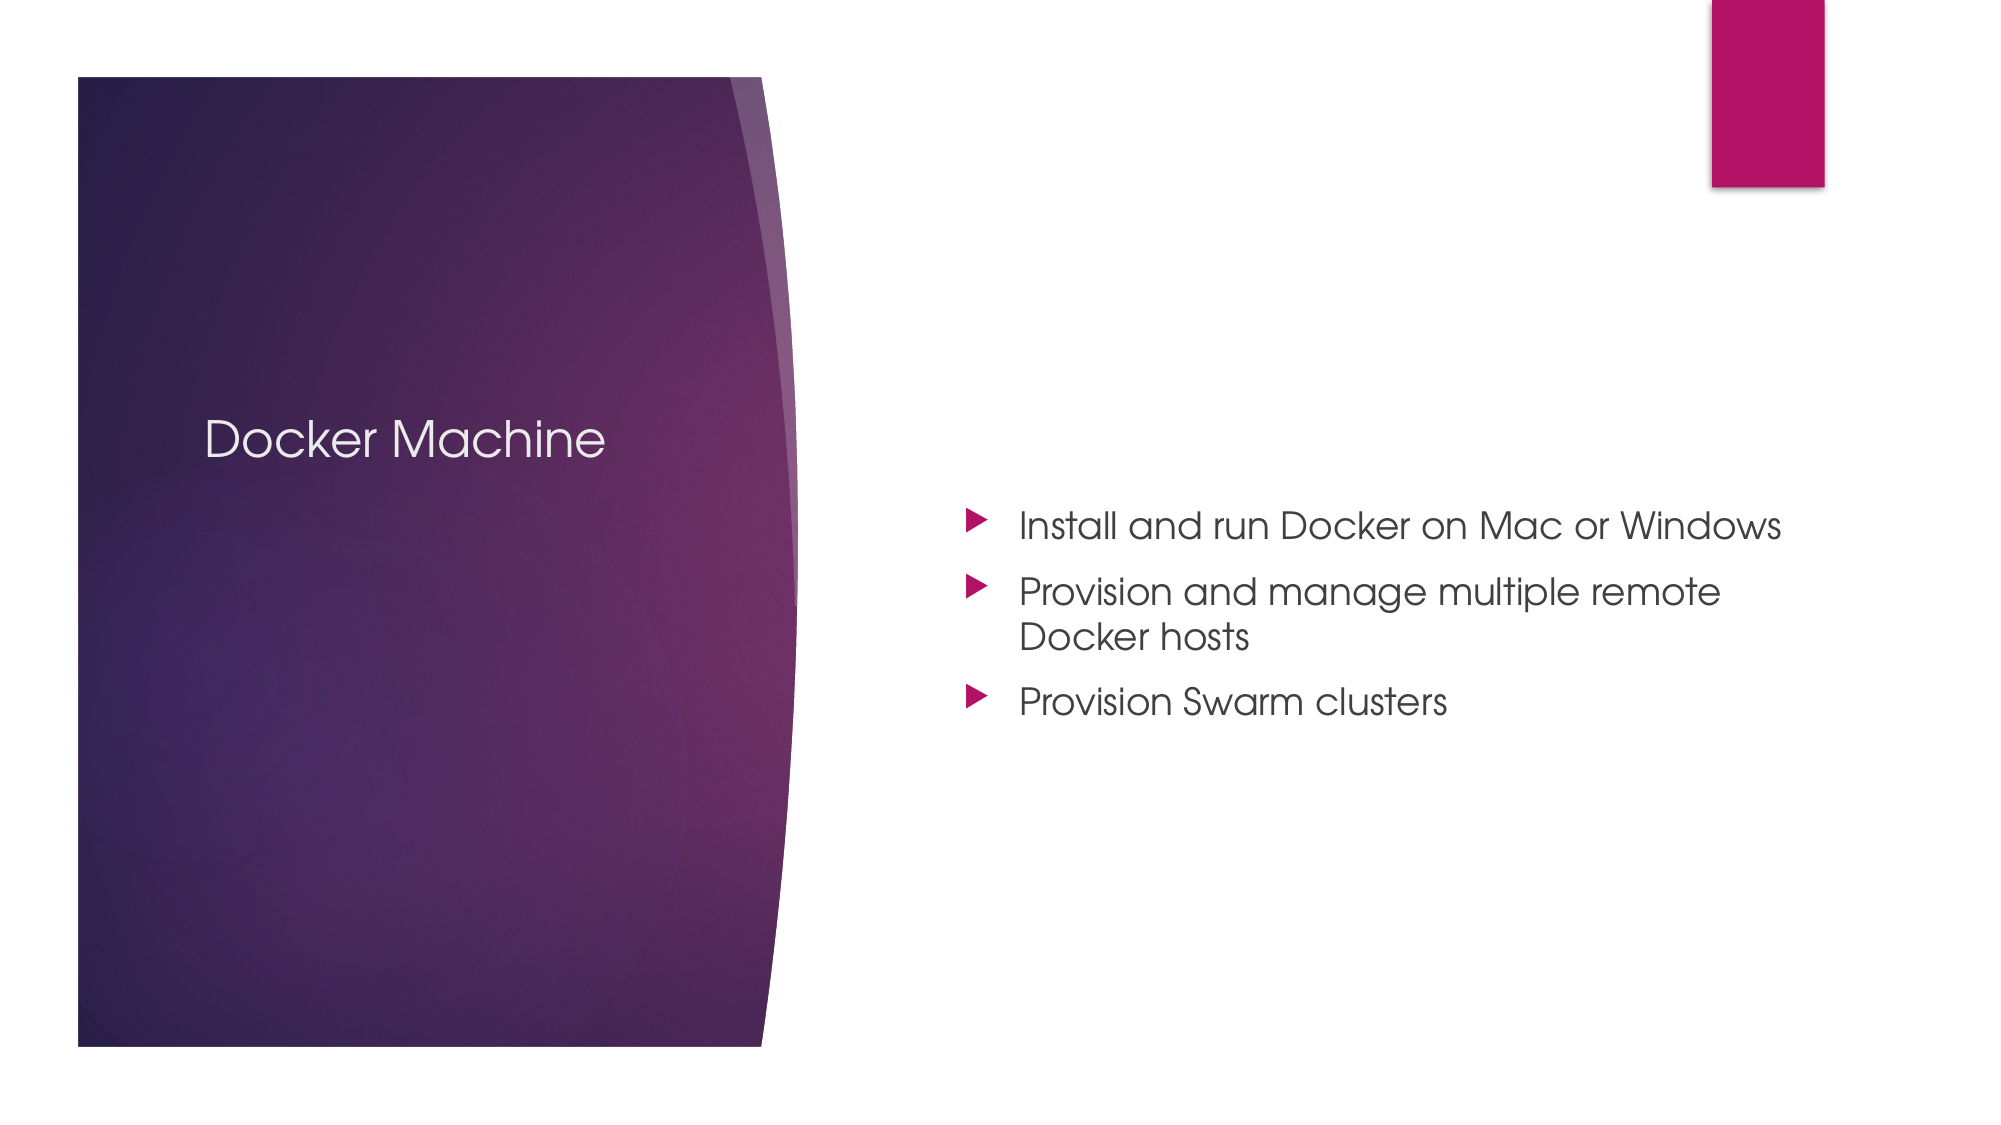

# Docker Machine
Install and run Docker on Mac or Windows
Provision and manage multiple remote Docker hosts
Provision Swarm clusters